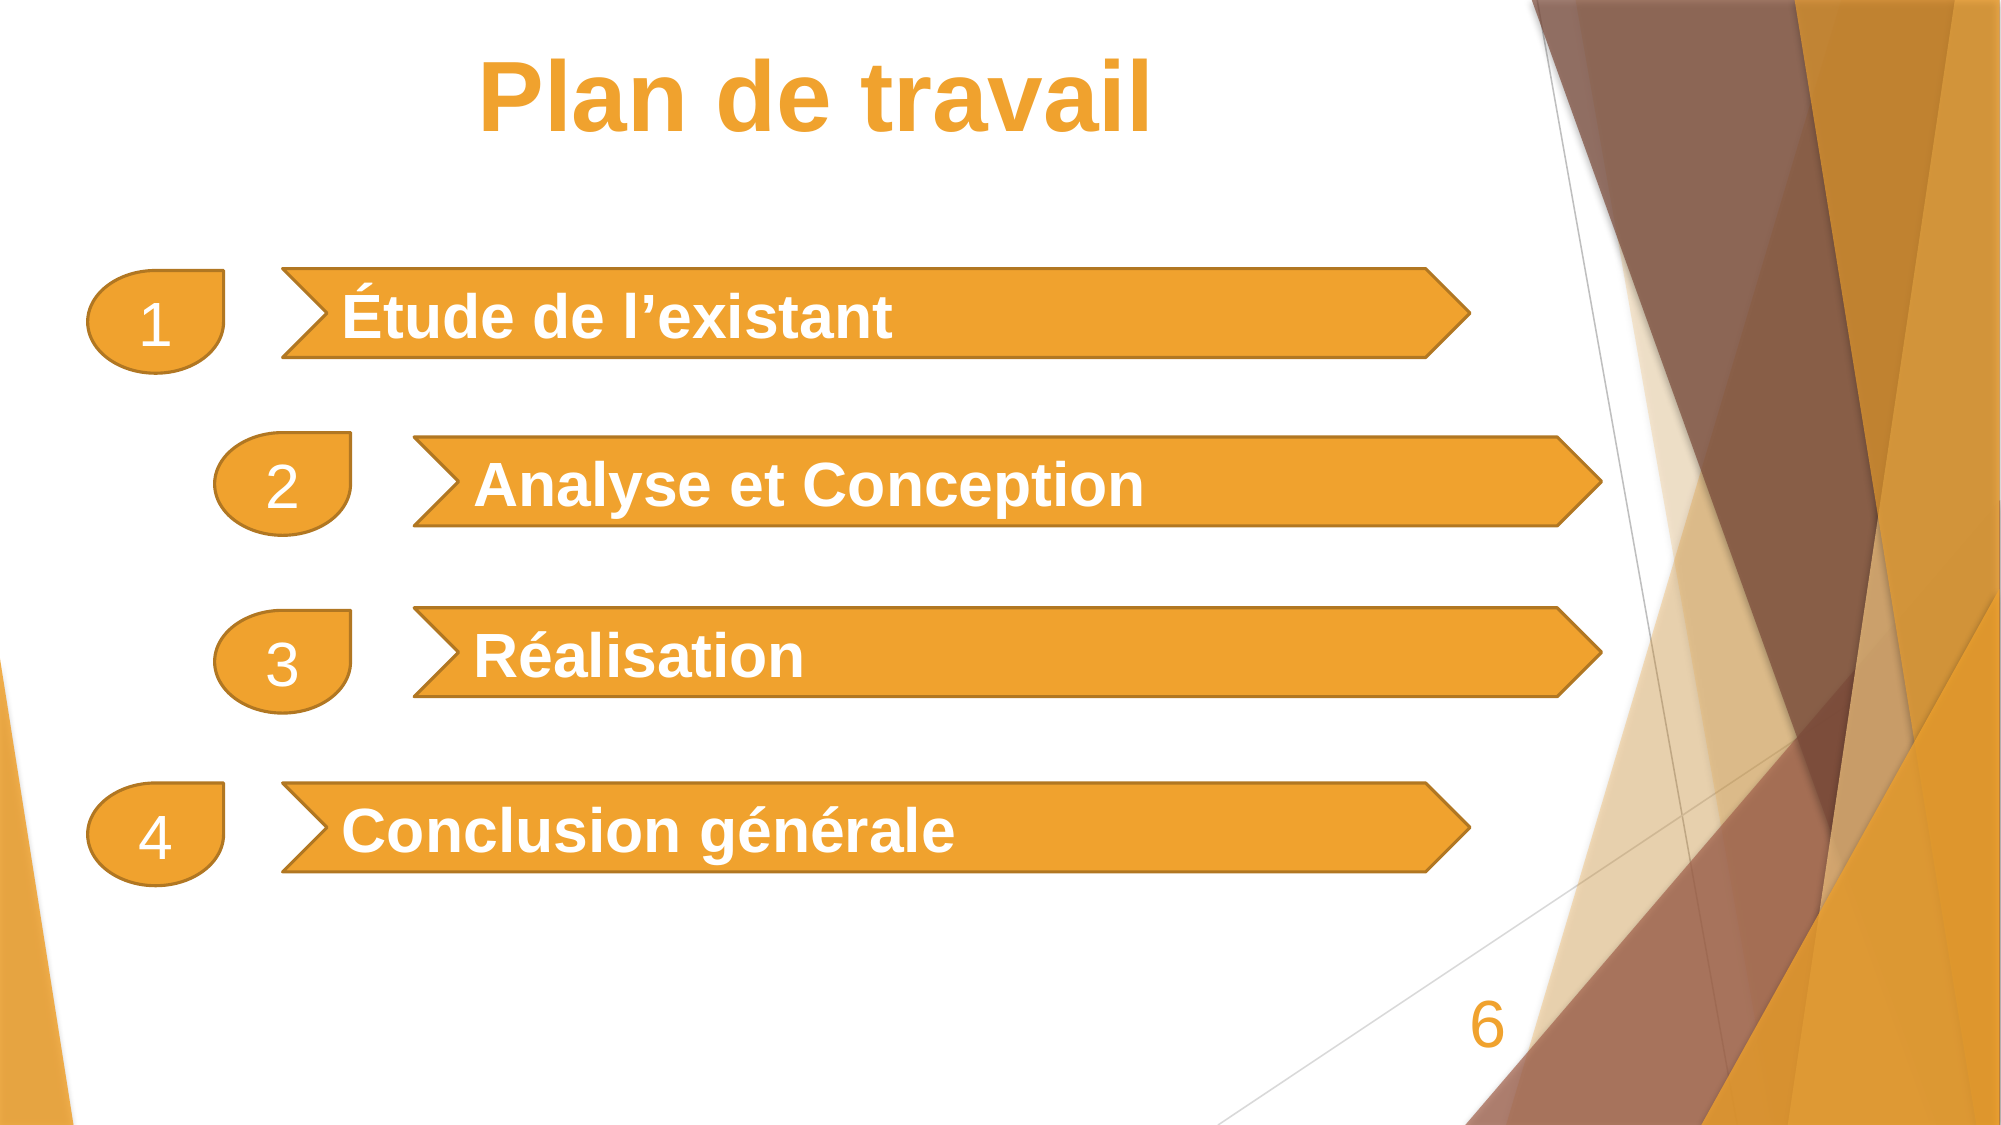

# Plan de travail
Étude de l’existant
1
2
Analyse et Conception
Réalisation
3
4
Conclusion générale
6